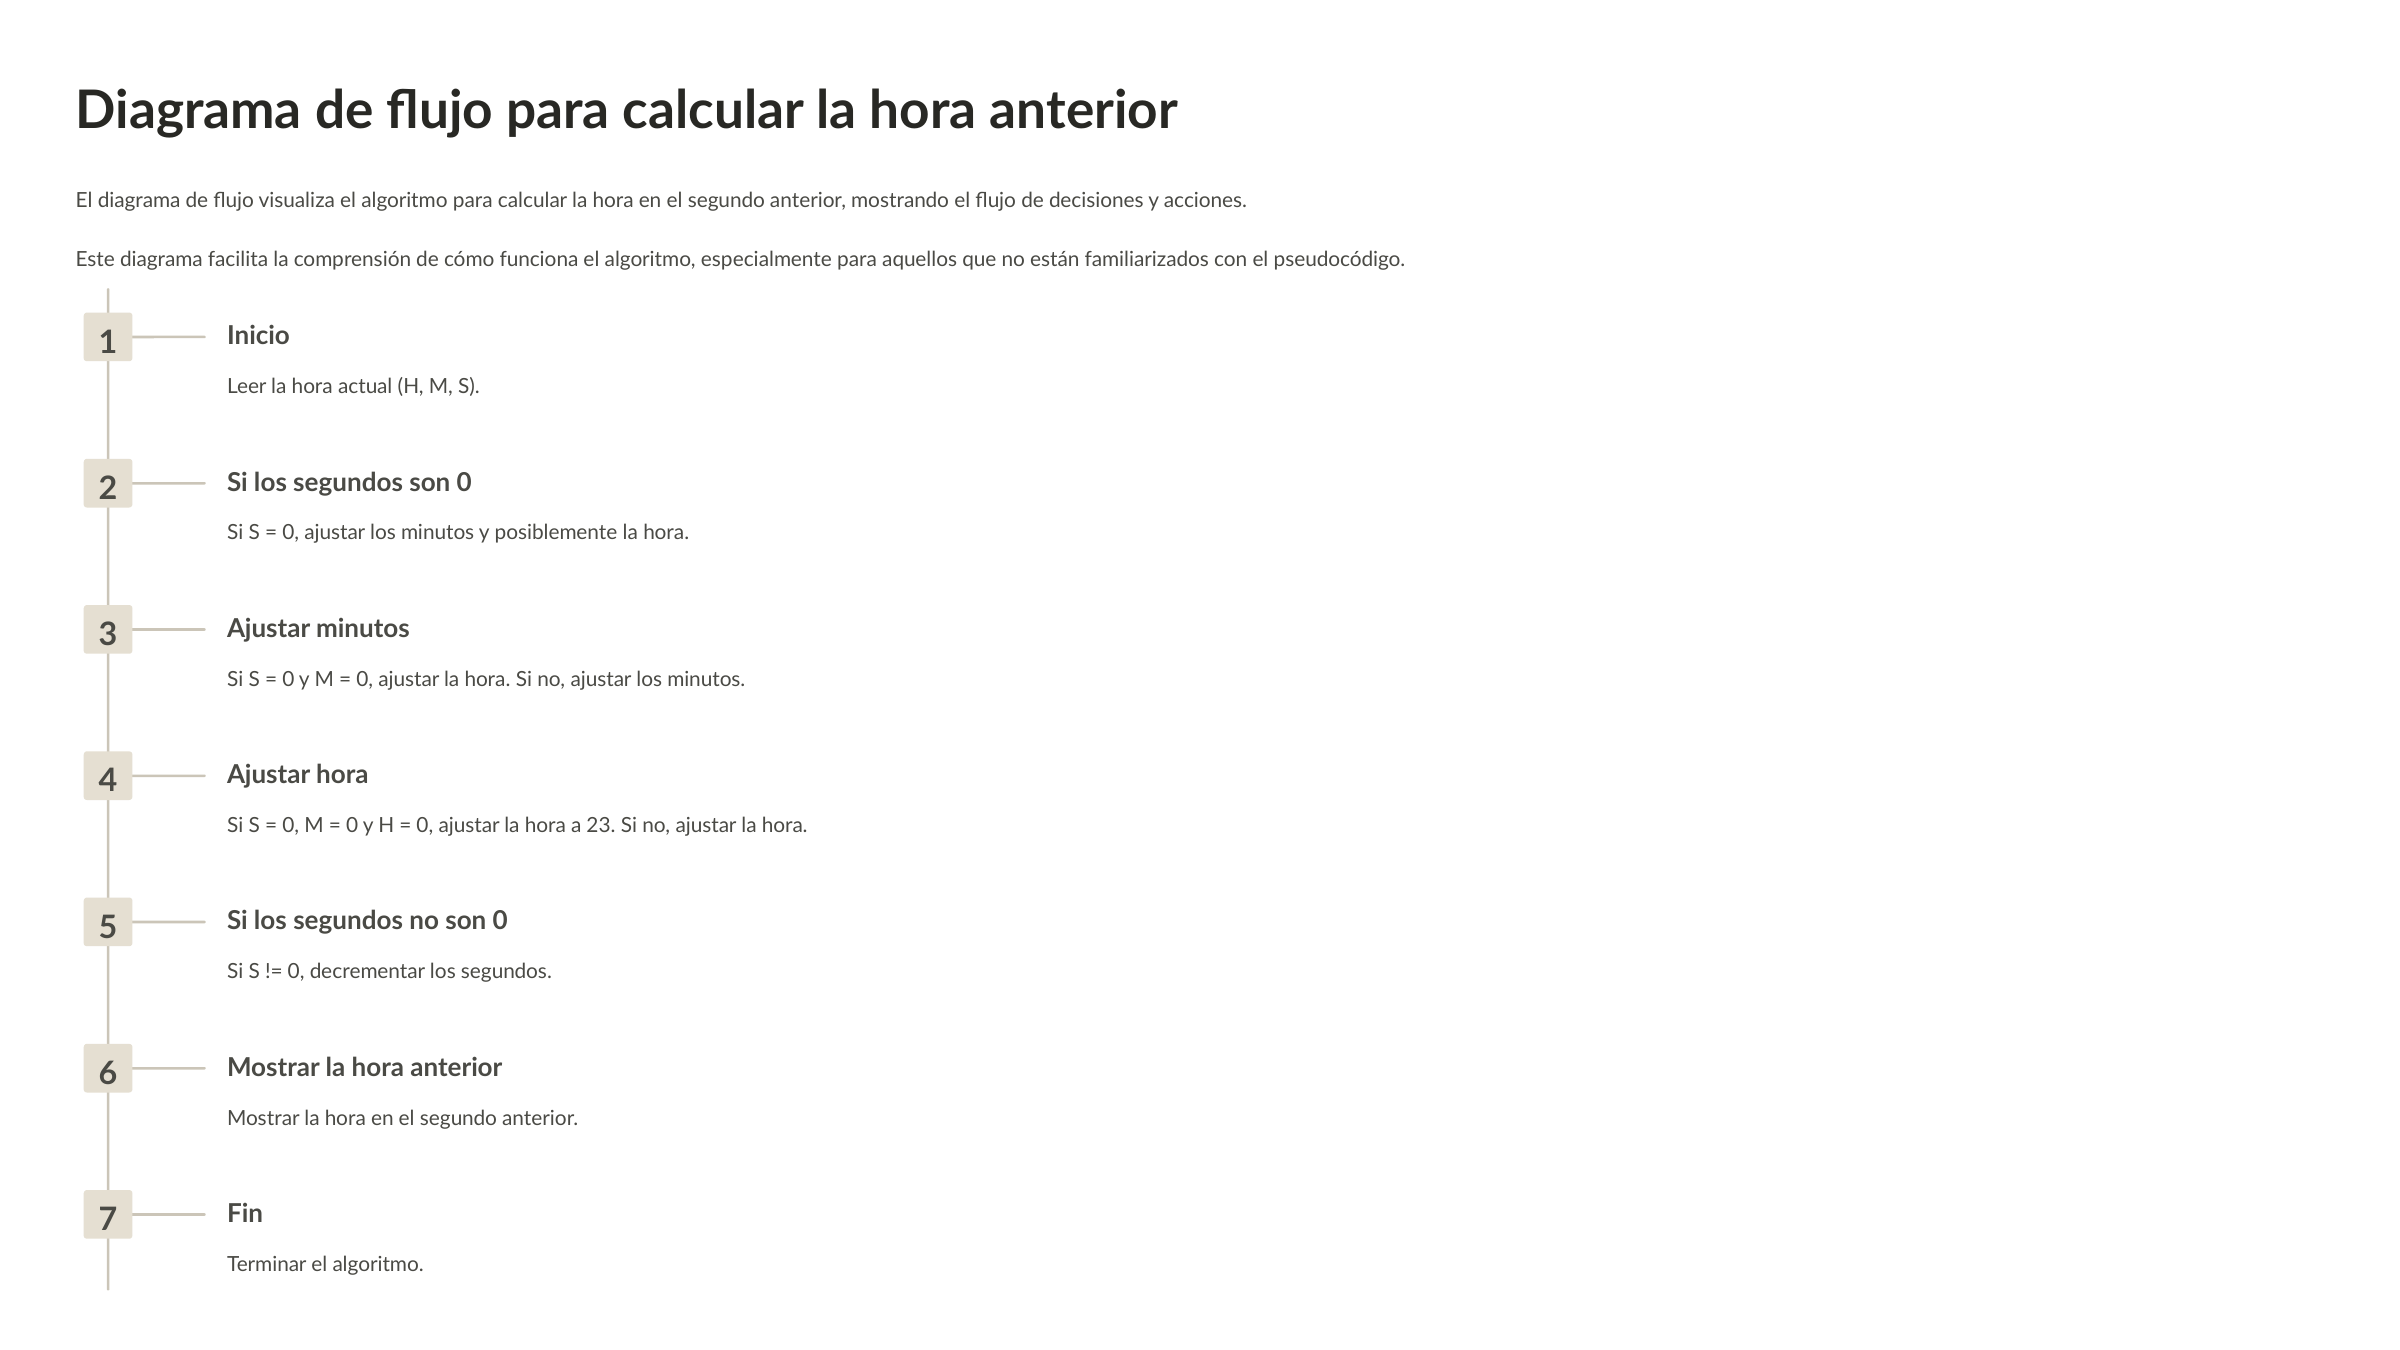

Diagrama de flujo para calcular la hora anterior
El diagrama de flujo visualiza el algoritmo para calcular la hora en el segundo anterior, mostrando el flujo de decisiones y acciones.
Este diagrama facilita la comprensión de cómo funciona el algoritmo, especialmente para aquellos que no están familiarizados con el pseudocódigo.

Inicio

1

Leer la hora actual (H, M, S).
Si los segundos son 0

2

Si S = 0, ajustar los minutos y posiblemente la hora.
Ajustar minutos

3

Si S = 0 y M = 0, ajustar la hora. Si no, ajustar los minutos.
Ajustar hora

4

Si S = 0, M = 0 y H = 0, ajustar la hora a 23. Si no, ajustar la hora.
Si los segundos no son 0

5

Si S != 0, decrementar los segundos.
Mostrar la hora anterior

6

Mostrar la hora en el segundo anterior.
Fin

7

Terminar el algoritmo.